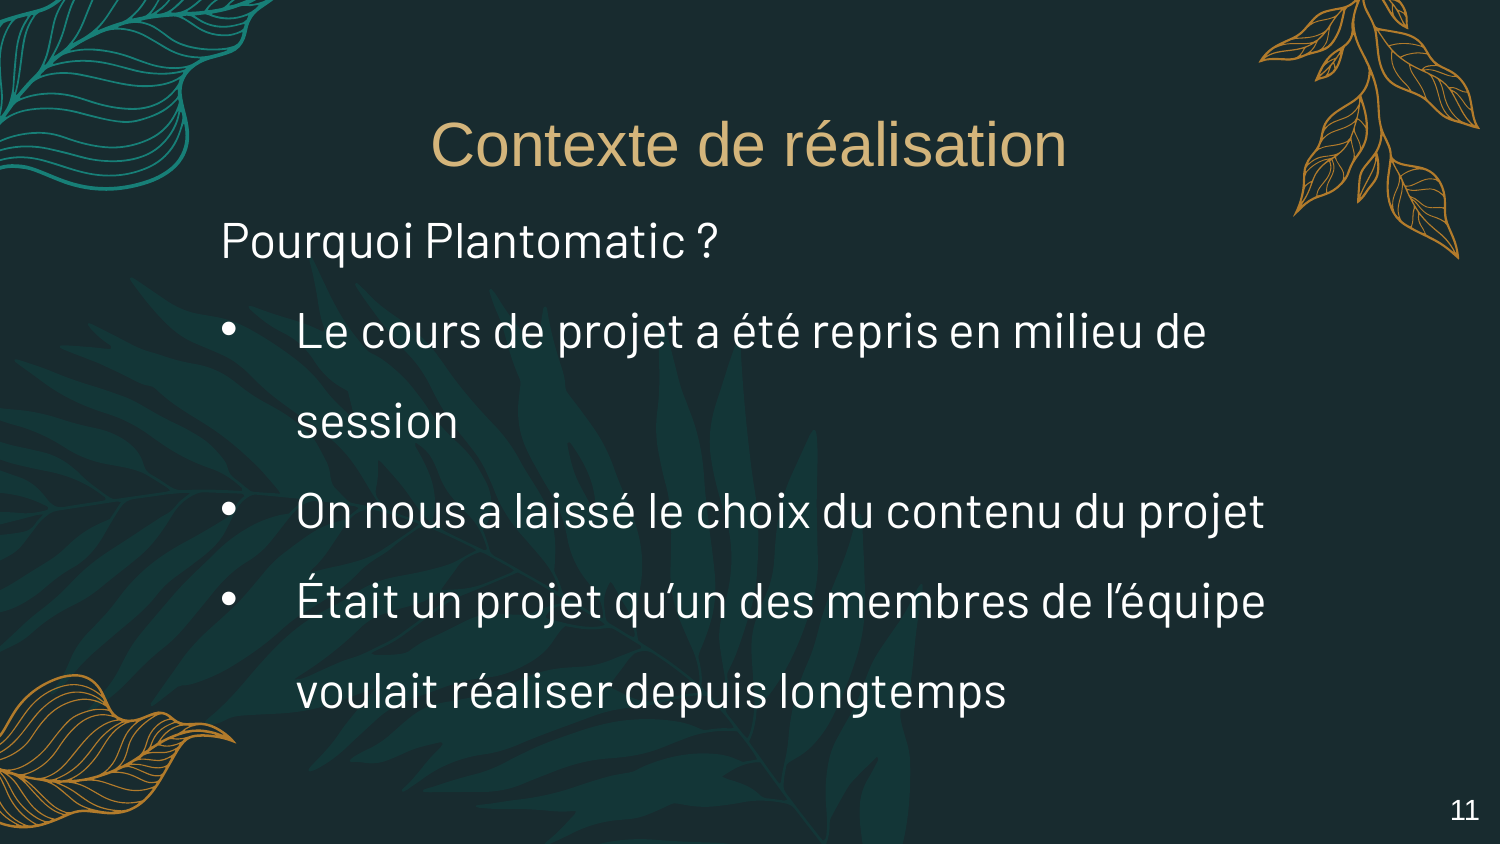

Contexte de réalisation
Pourquoi Plantomatic ?
Le cours de projet a été repris en milieu de session
On nous a laissé le choix du contenu du projet
Était un projet qu’un des membres de l’équipe voulait réaliser depuis longtemps
11